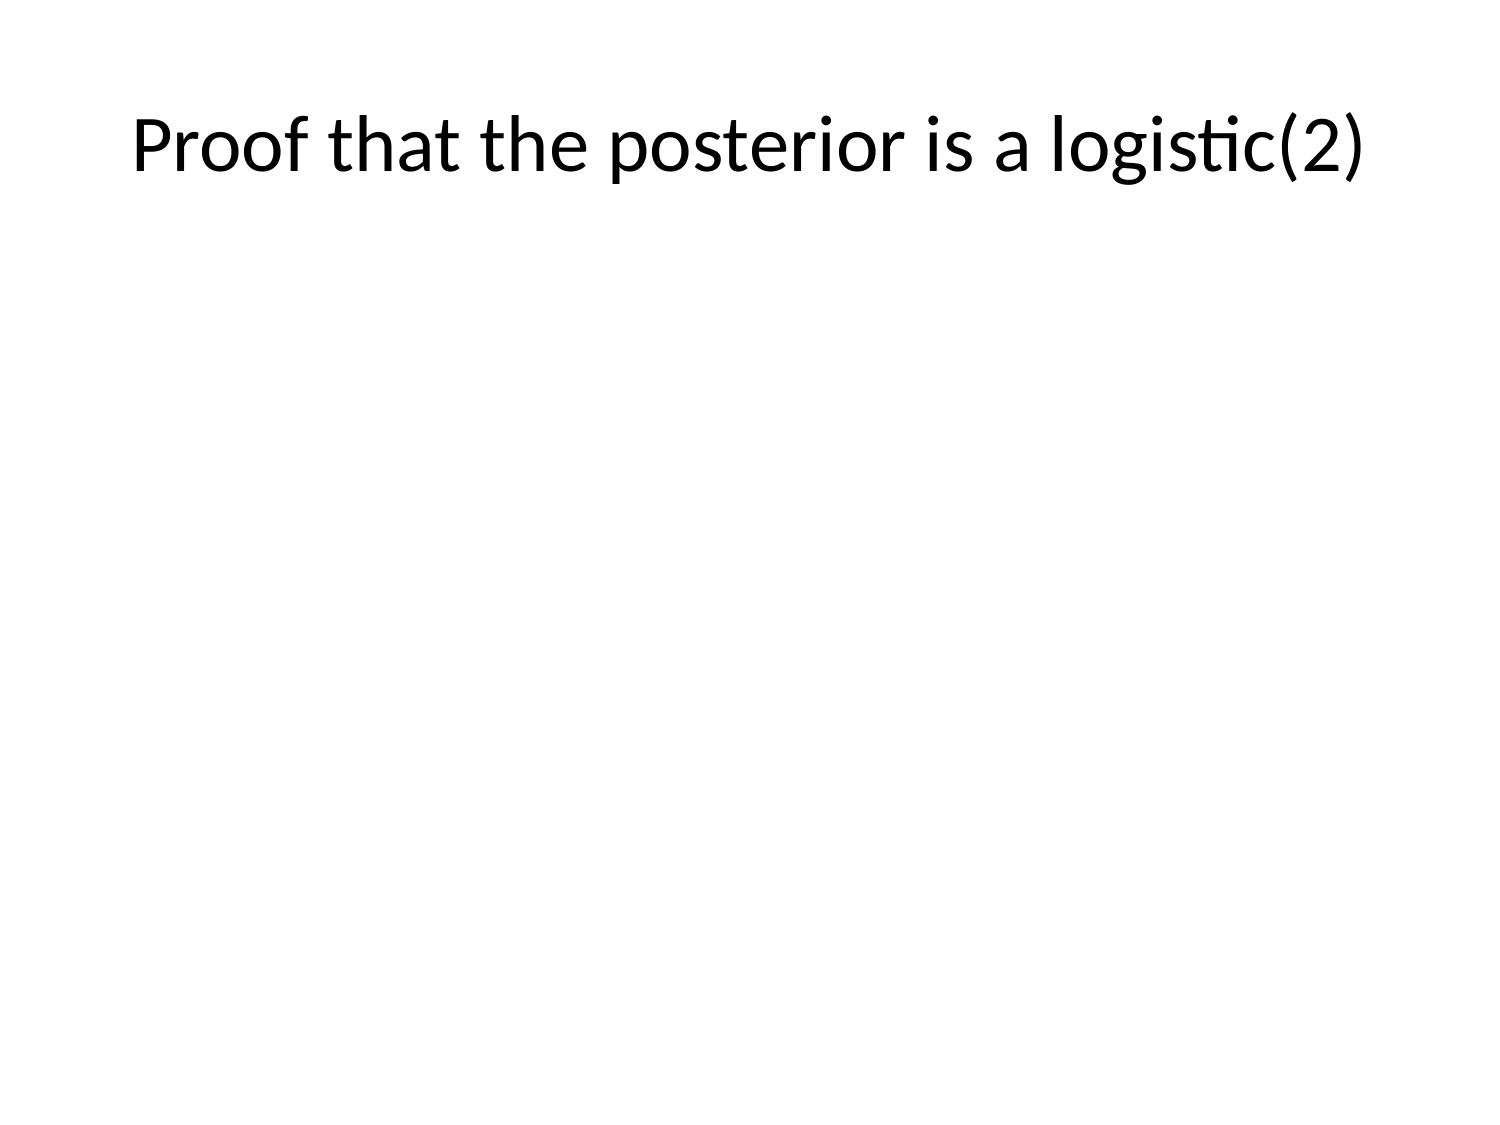

# Proof that the posterior is a logistic(2)